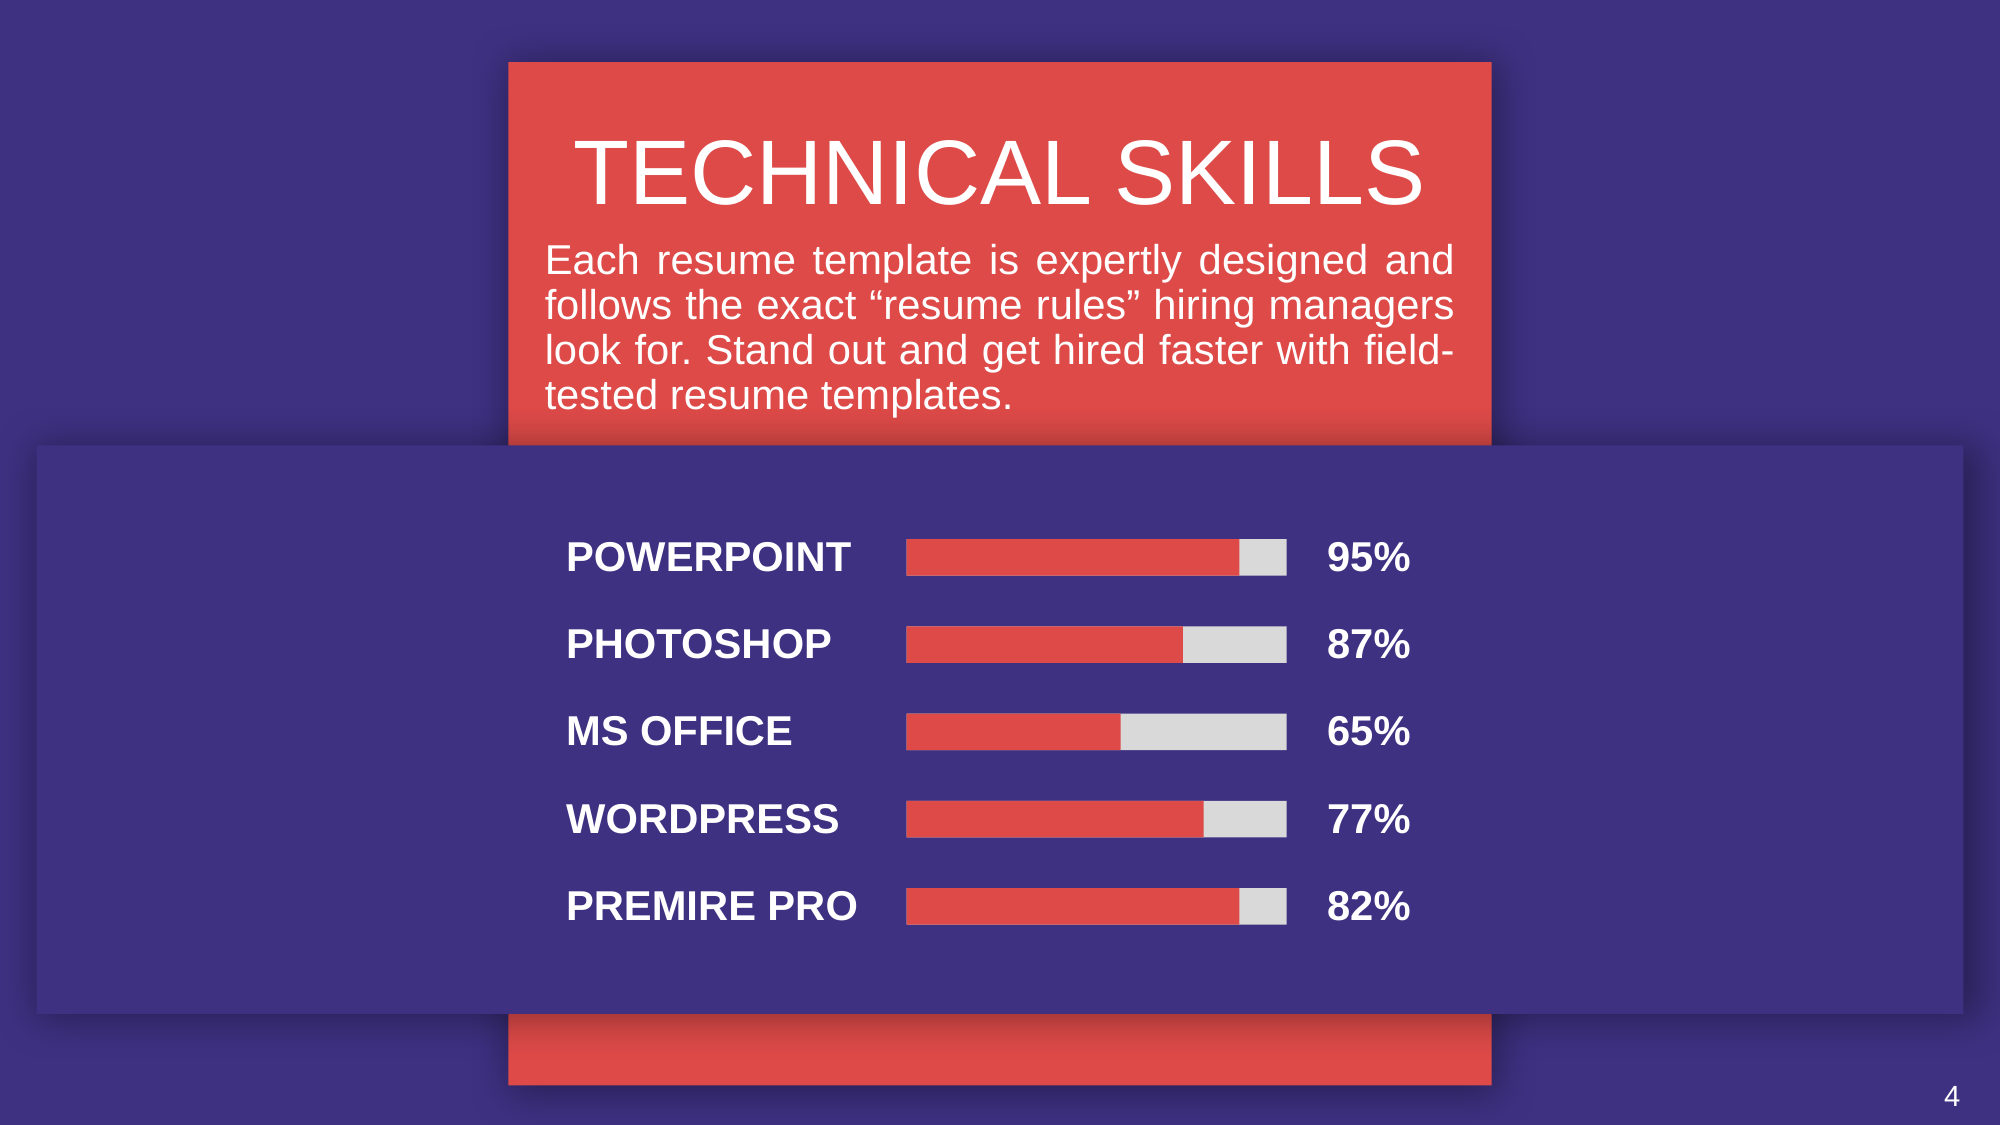

TECHNICAL SKILLS
Each resume template is expertly designed and follows the exact “resume rules” hiring managers look for. Stand out and get hired faster with field-tested resume templates.

POWERPOINT
95%

PHOTOSHOP
87%

MS OFFICE
65%

WORDPRESS
77%

PREMIRE PRO
82%

4